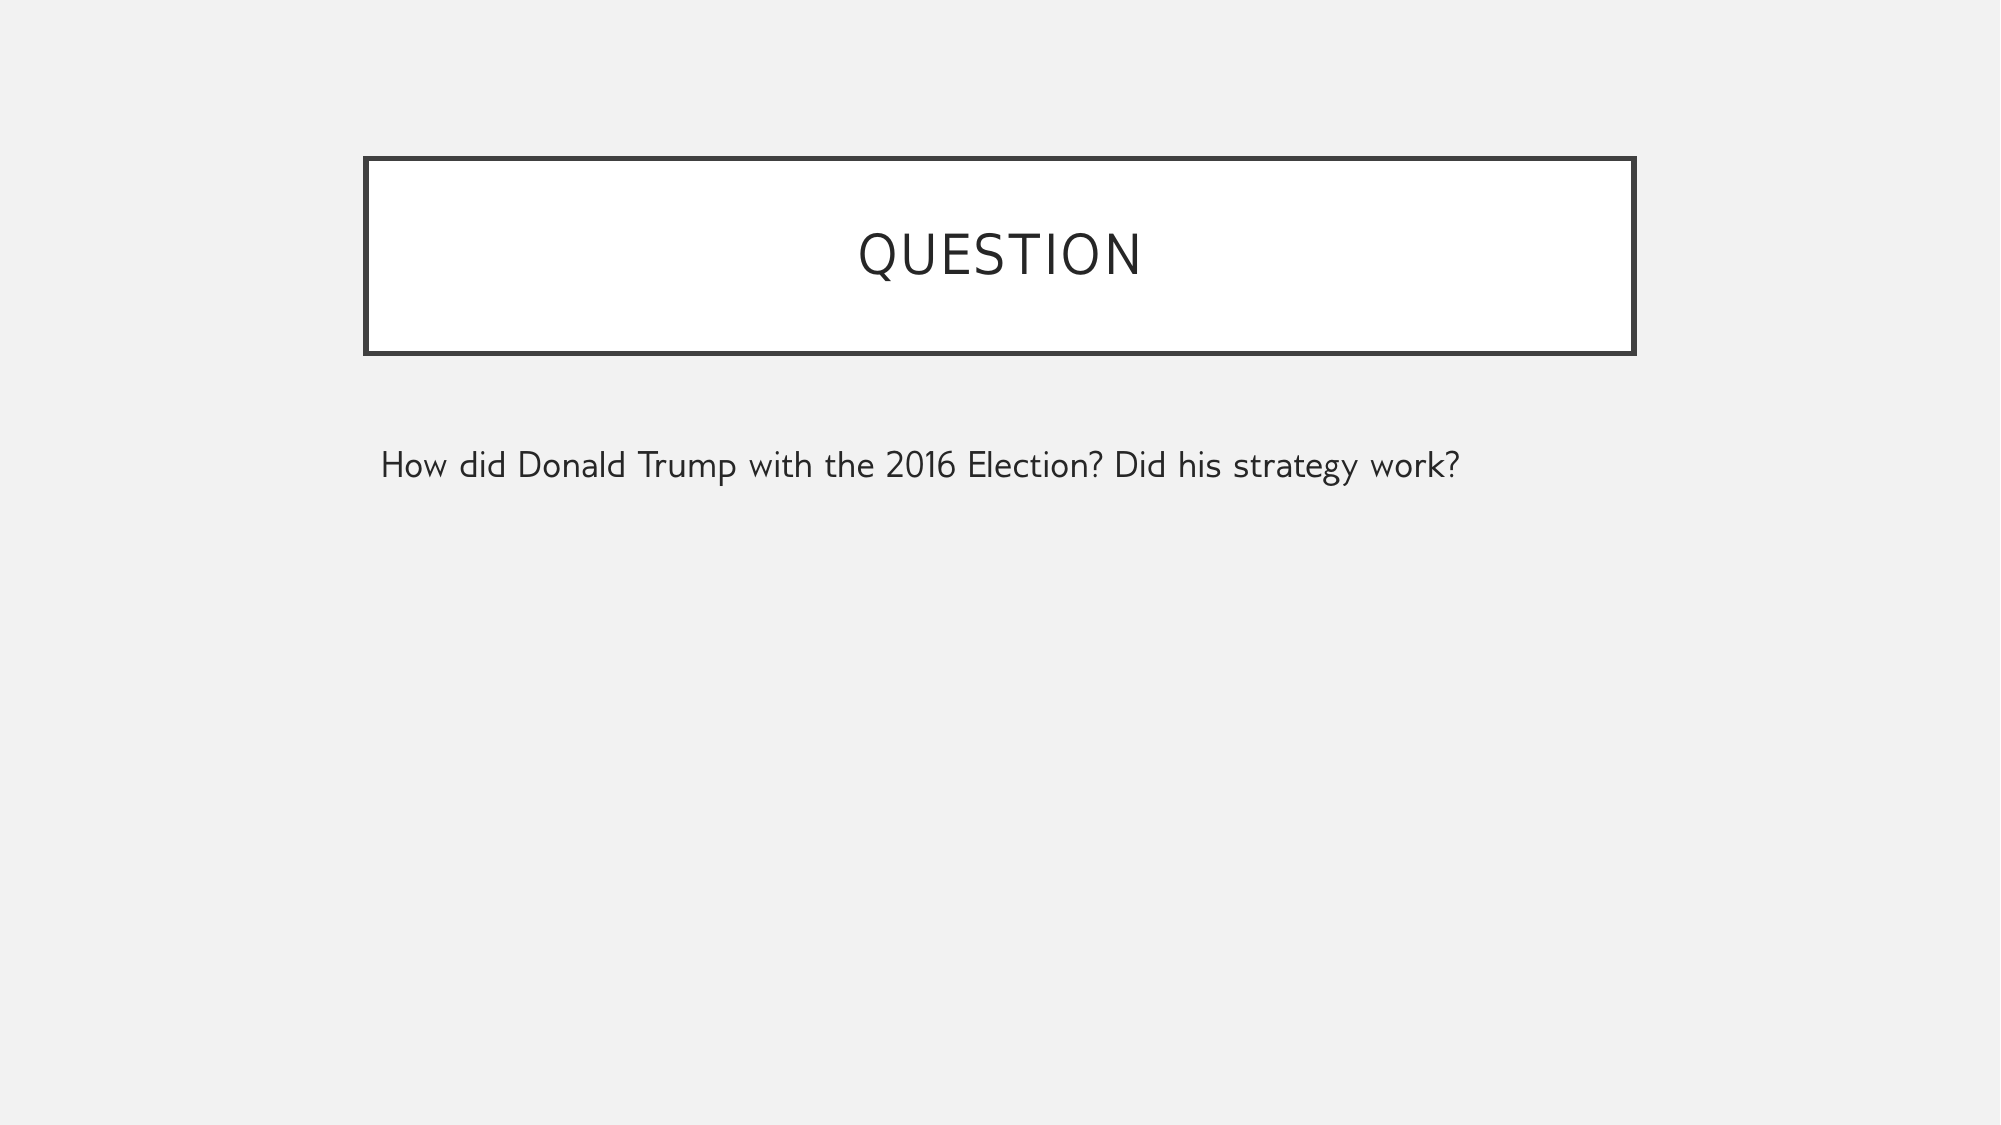

# Question
How did Donald Trump with the 2016 Election? Did his strategy work?